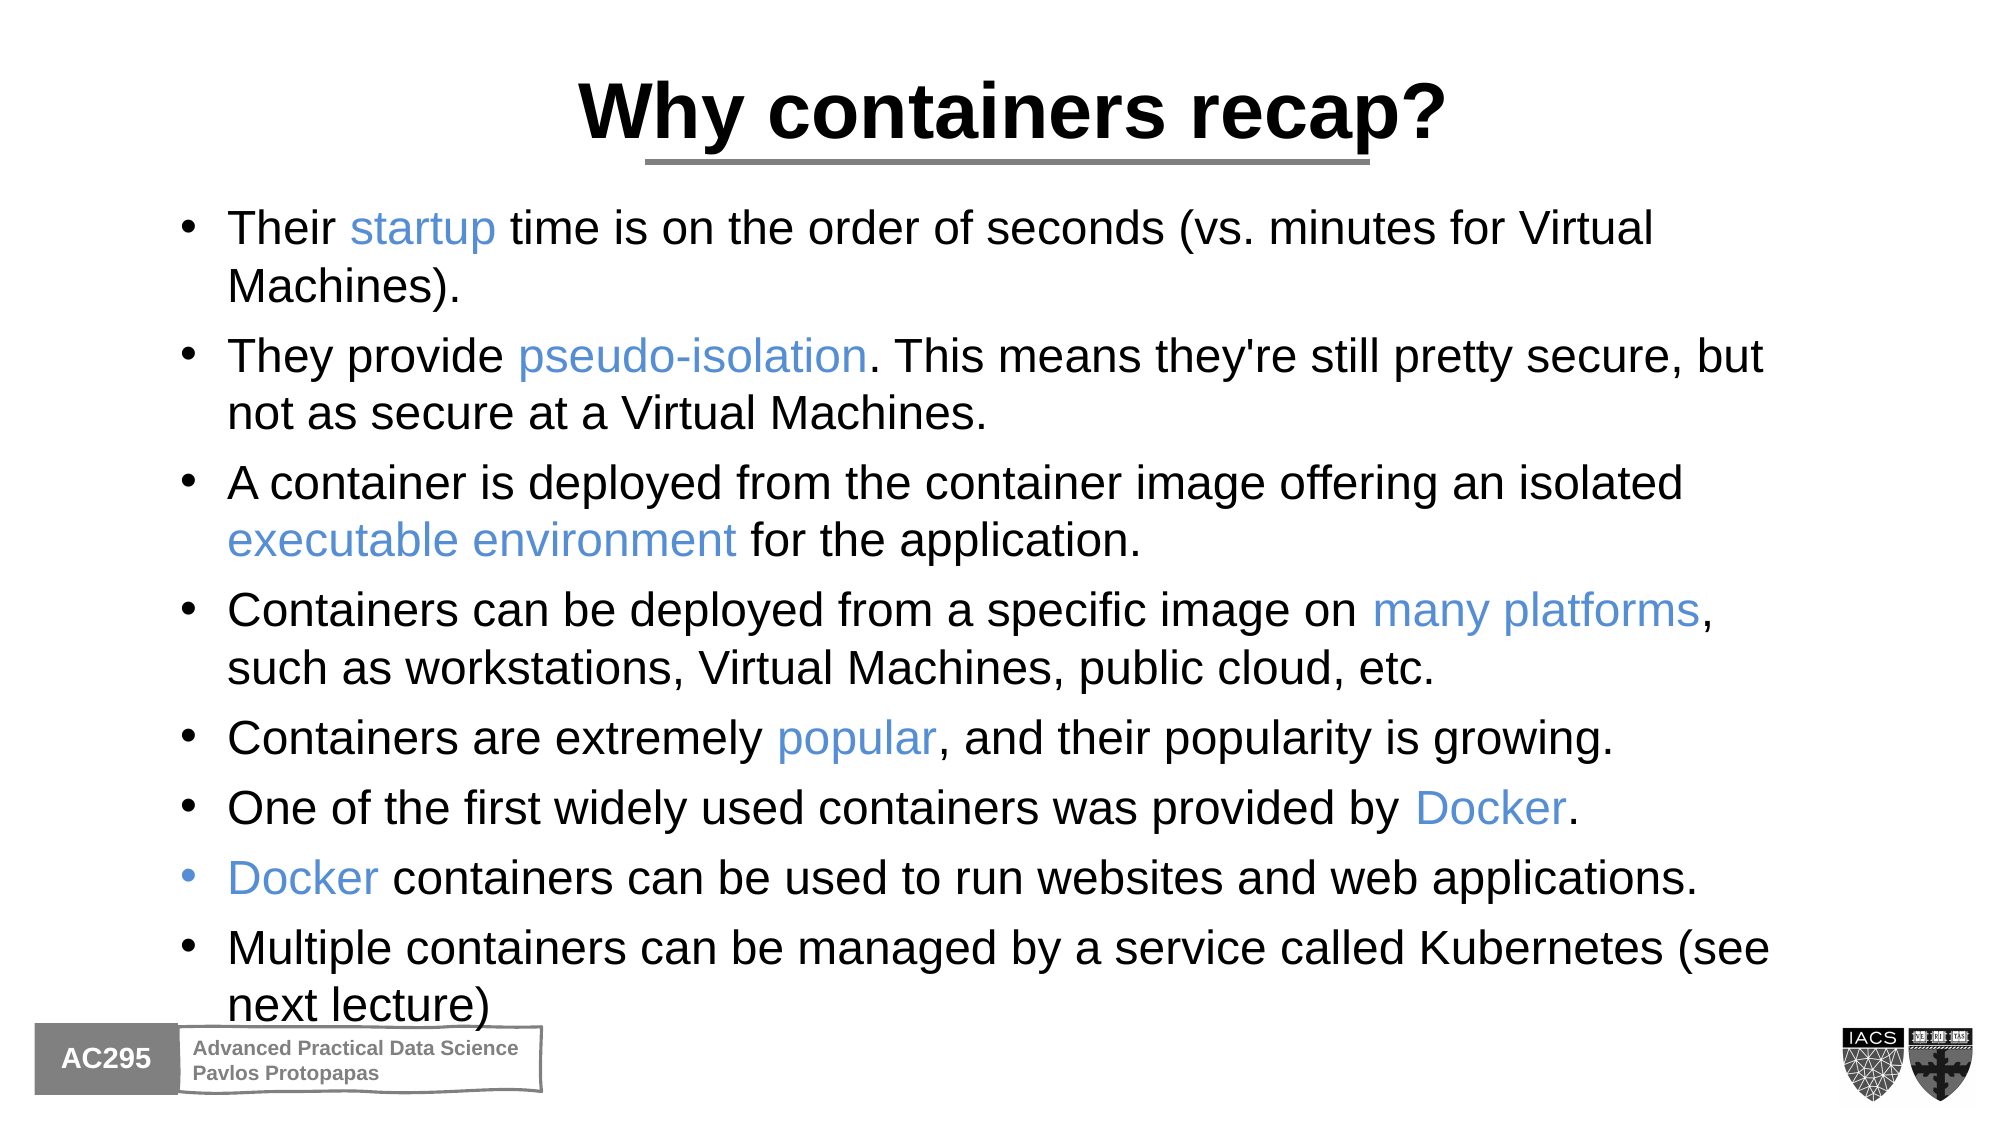

Why containers recap?
Their startup time is on the order of seconds (vs. minutes for Virtual Machines).
They provide pseudo-isolation. This means they're still pretty secure, but not as secure at a Virtual Machines.
A container is deployed from the container image offering an isolated executable environment for the application.
Containers can be deployed from a specific image on many platforms, such as workstations, Virtual Machines, public cloud, etc.
Containers are extremely popular, and their popularity is growing.
One of the first widely used containers was provided by Docker.
Docker containers can be used to run websites and web applications.
Multiple containers can be managed by a service called Kubernetes (see next lecture)